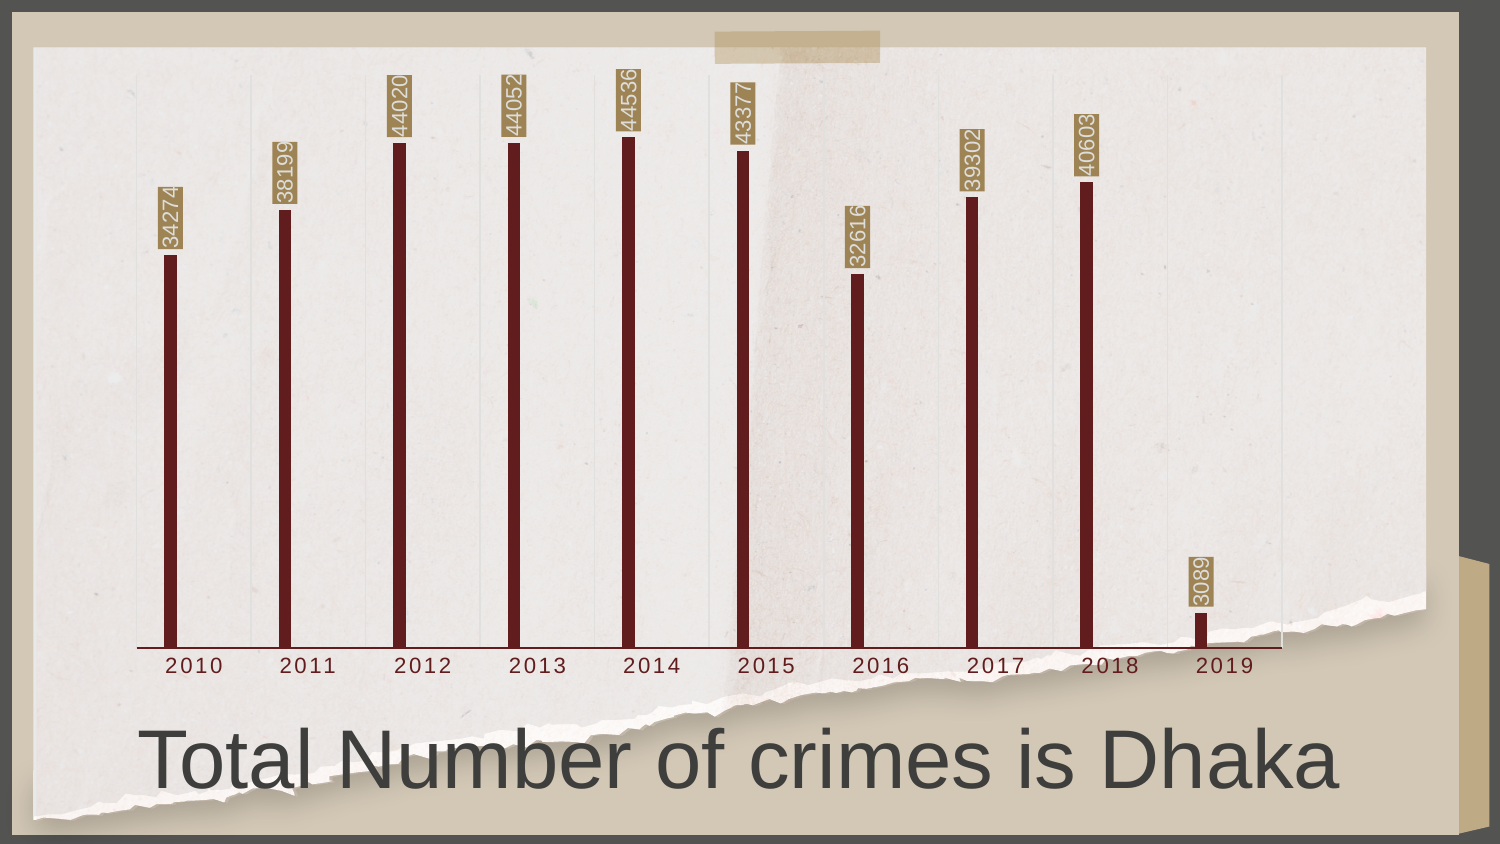

### Chart

| Category | Series 1 | Column1 | Column2 |
|---|---|---|---|
| 2010 | 34274.0 | None | None |
| 2011 | 38199.0 | None | None |
| 2012 | 44020.0 | None | None |
| 2013 | 44052.0 | None | None |
| 2014 | 44536.0 | None | None |
| 2015 | 43377.0 | None | None |
| 2016 | 32616.0 | None | None |
| 2017 | 39302.0 | None | None |
| 2018 | 40603.0 | None | None |
| 2019 | 3089.0 | None | None |
# Total Number of crimes is Dhaka